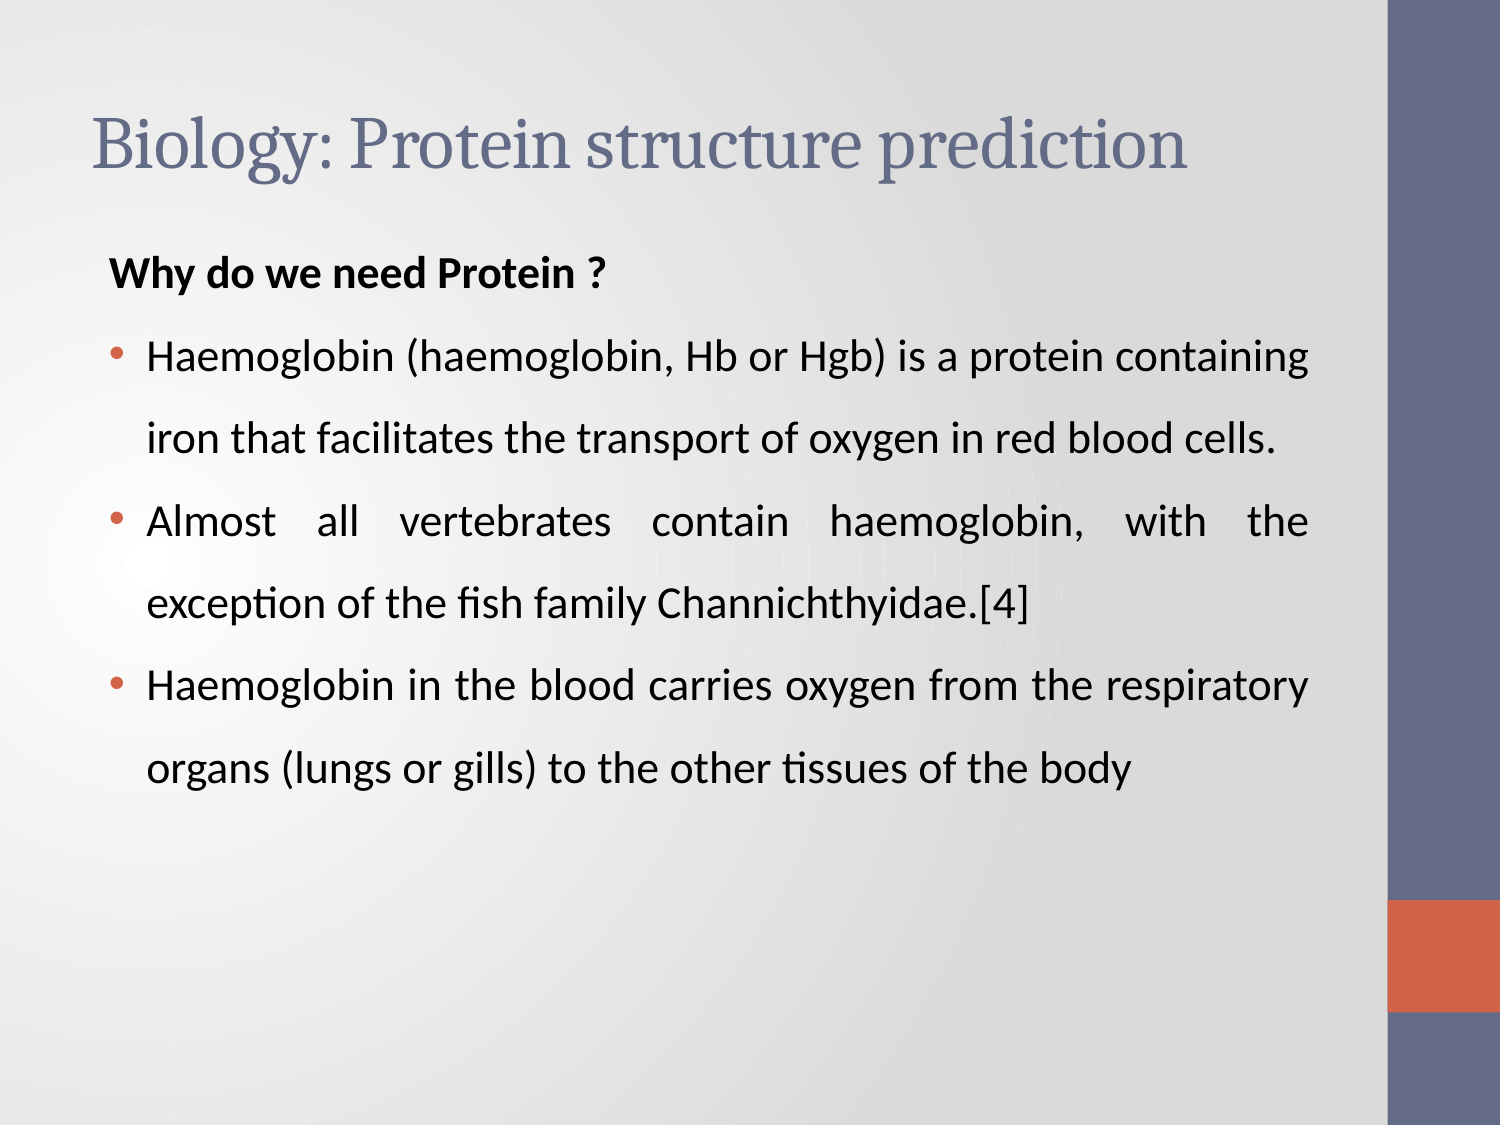

# Biology: Protein structure prediction
Why do we need Protein ?
Haemoglobin (haemoglobin, Hb or Hgb) is a protein containing iron that facilitates the transport of oxygen in red blood cells.
Almost all vertebrates contain haemoglobin, with the exception of the fish family Channichthyidae.[4]
Haemoglobin in the blood carries oxygen from the respiratory organs (lungs or gills) to the other tissues of the body